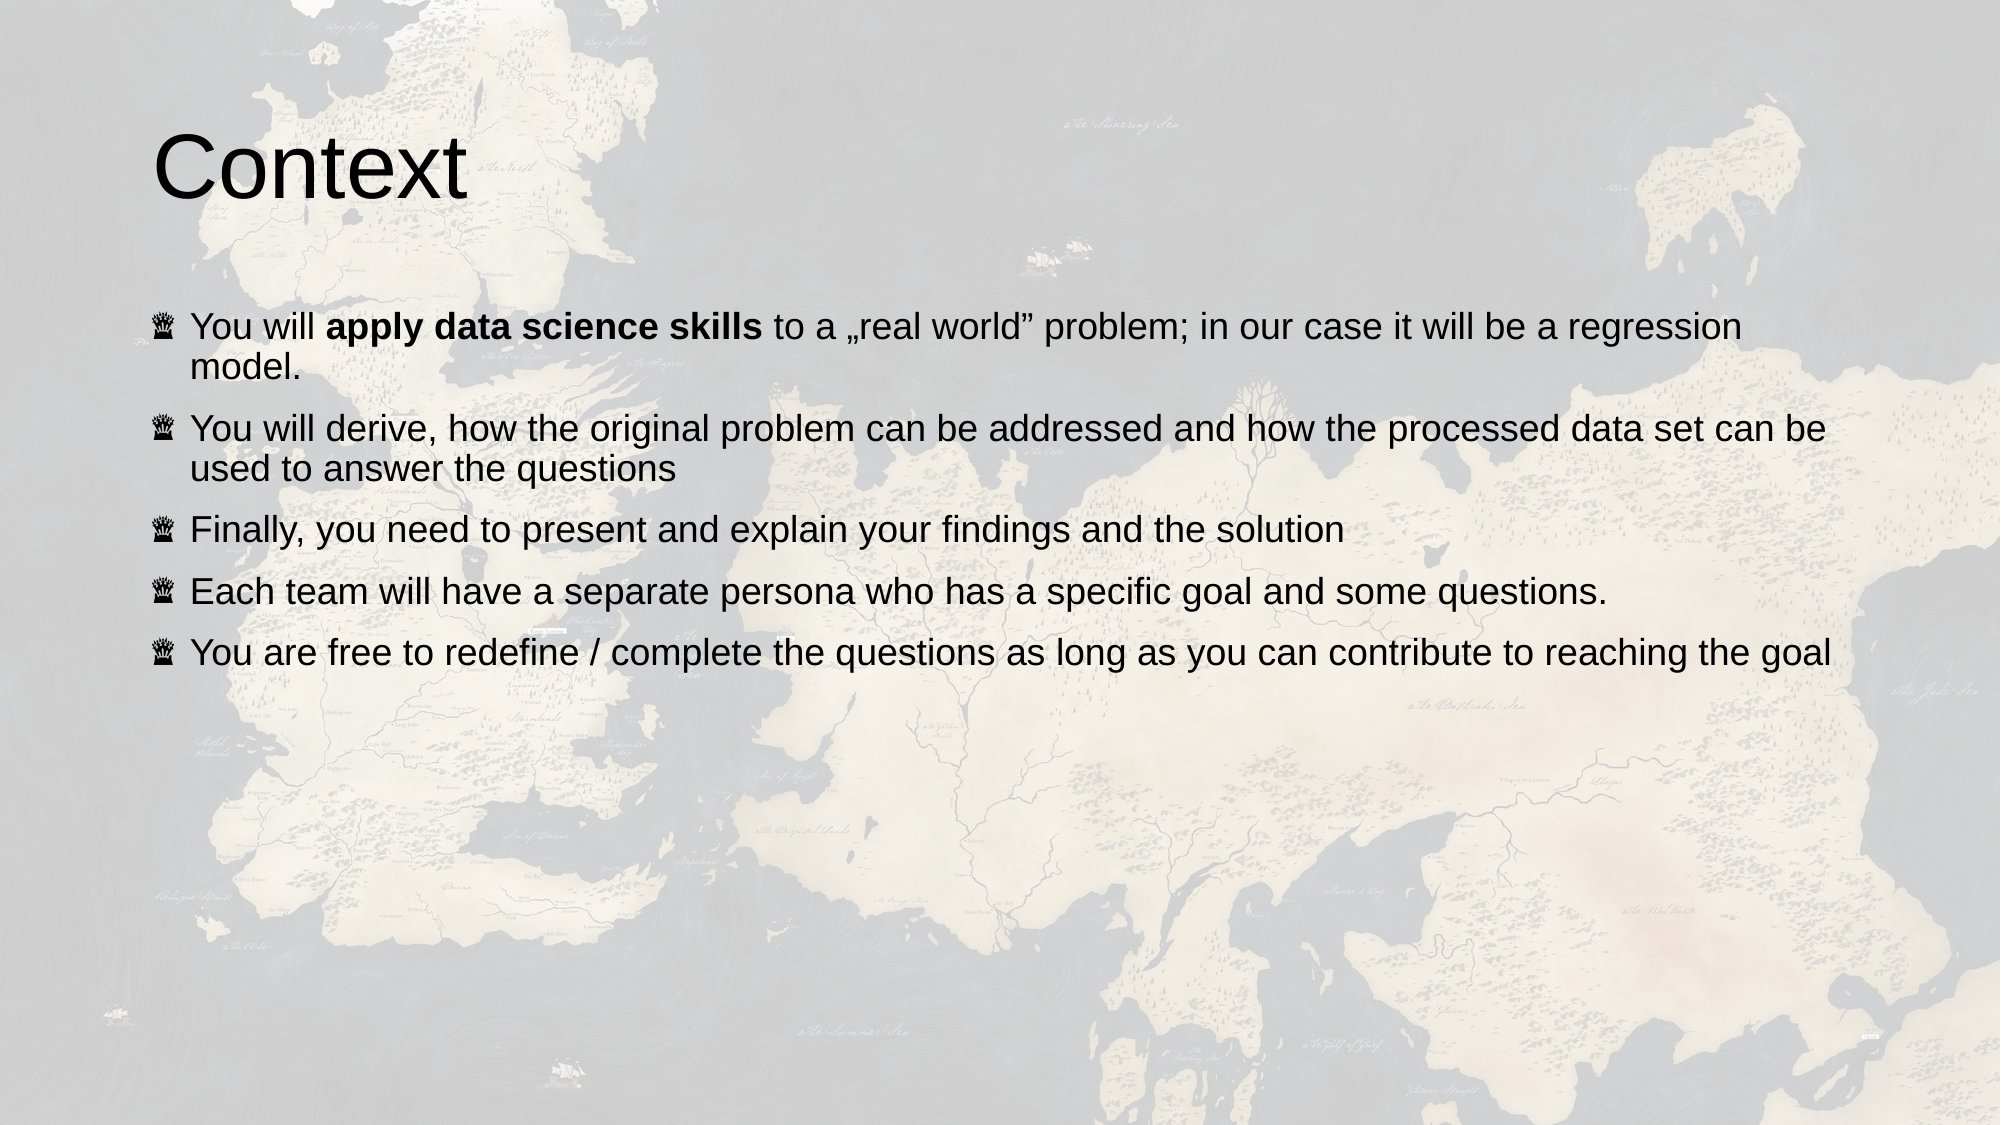

# Context
You will apply data science skills to a „real world” problem; in our case it will be a regression model.
You will derive, how the original problem can be addressed and how the processed data set can be used to answer the questions
Finally, you need to present and explain your findings and the solution
Each team will have a separate persona who has a specific goal and some questions.
You are free to redefine / complete the questions as long as you can contribute to reaching the goal